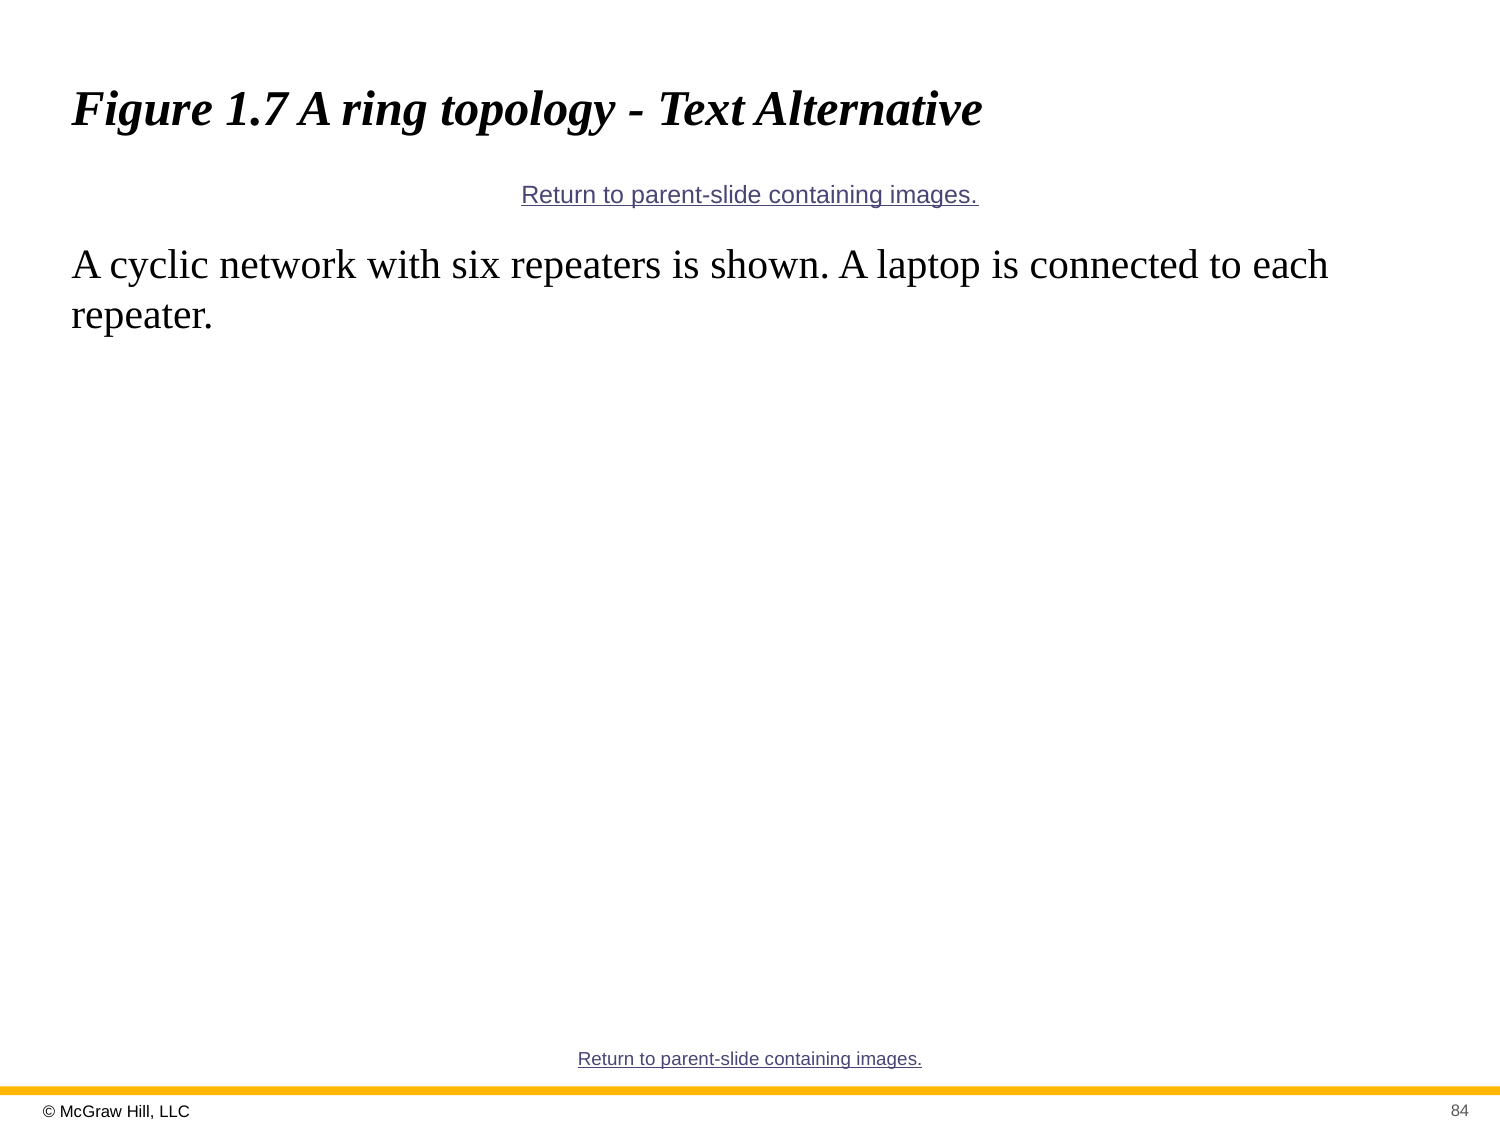

# Figure 1.7 A ring topology - Text Alternative
Return to parent-slide containing images.
A cyclic network with six repeaters is shown. A laptop is connected to each repeater.
Return to parent-slide containing images.
84